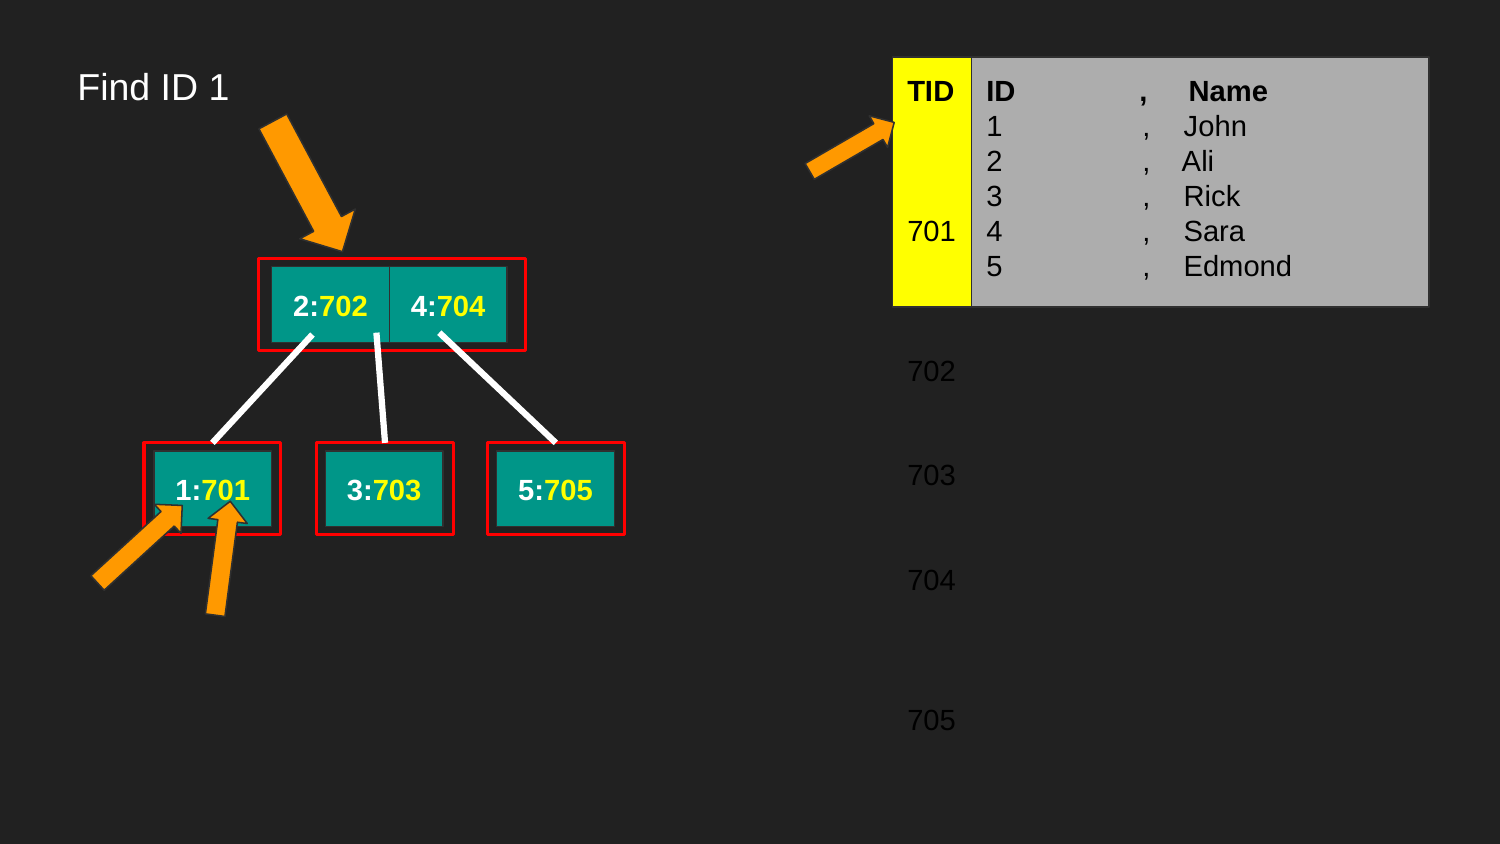

Find ID 1
TID
701
702
703
704
705

ID               ,     Name
1                 ,    John
2                 ,    Ali
3                 ,    Rick
4                 ,    Sara
5                 ,    Edmond

2:702
4:704

1:701
3:703
5:705